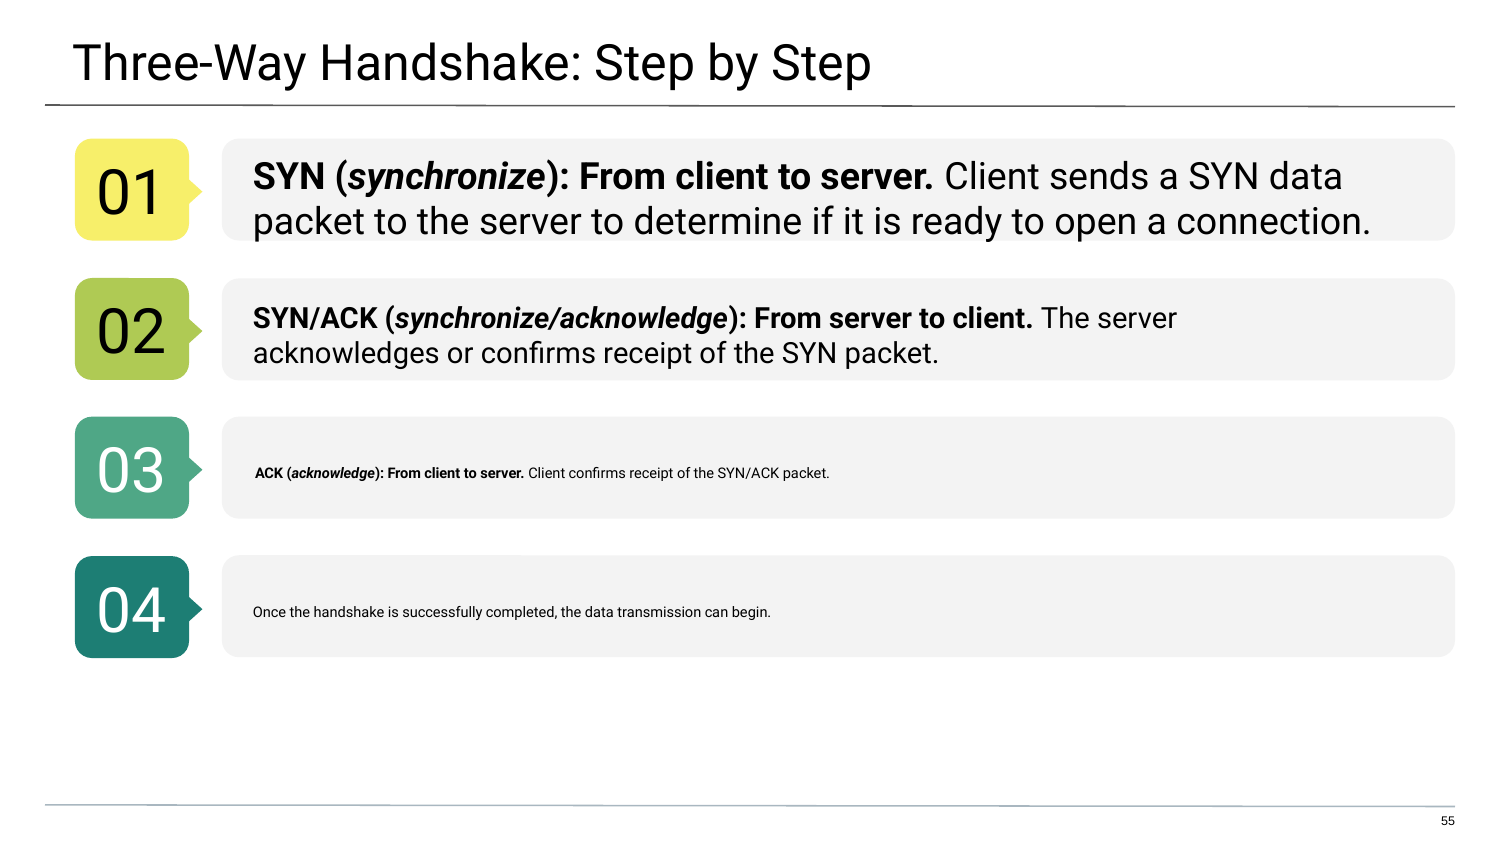

# Three-Way Handshake: Step by Step
01

SYN (synchronize): From client to server. Client sends a SYN data packet to the server to determine if it is ready to open a connection.
02

SYN/ACK (synchronize/acknowledge): From server to client. The server acknowledges or confirms receipt of the SYN packet.
03

ACK (acknowledge): From client to server. Client confirms receipt of the SYN/ACK packet.

04

Once the handshake is successfully completed, the data transmission can begin.
55